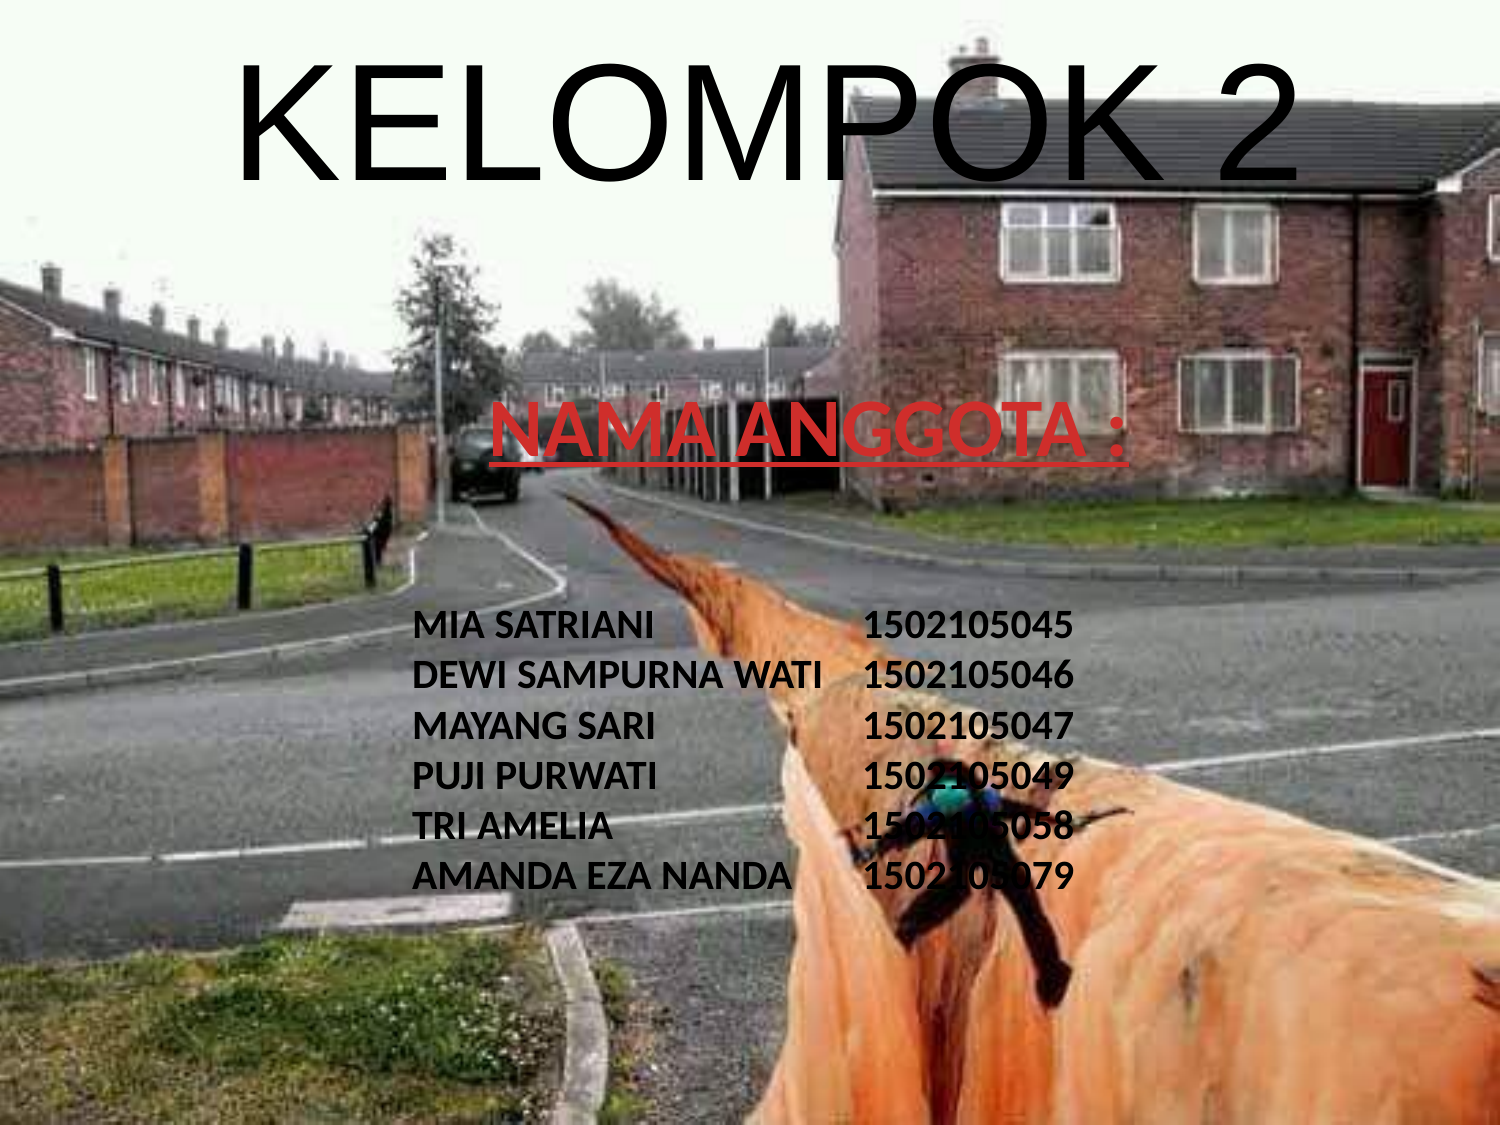

# KELOMPOK 2
NAMA ANGGOTA :
MIA SATRIANI 		1502105045
DEWI SAMPURNA WATI	1502105046
MAYANG SARI		1502105047
PUJI PURWATI		1502105049
TRI AMELIA		1502105058
AMANDA EZA NANDA 	1502105079